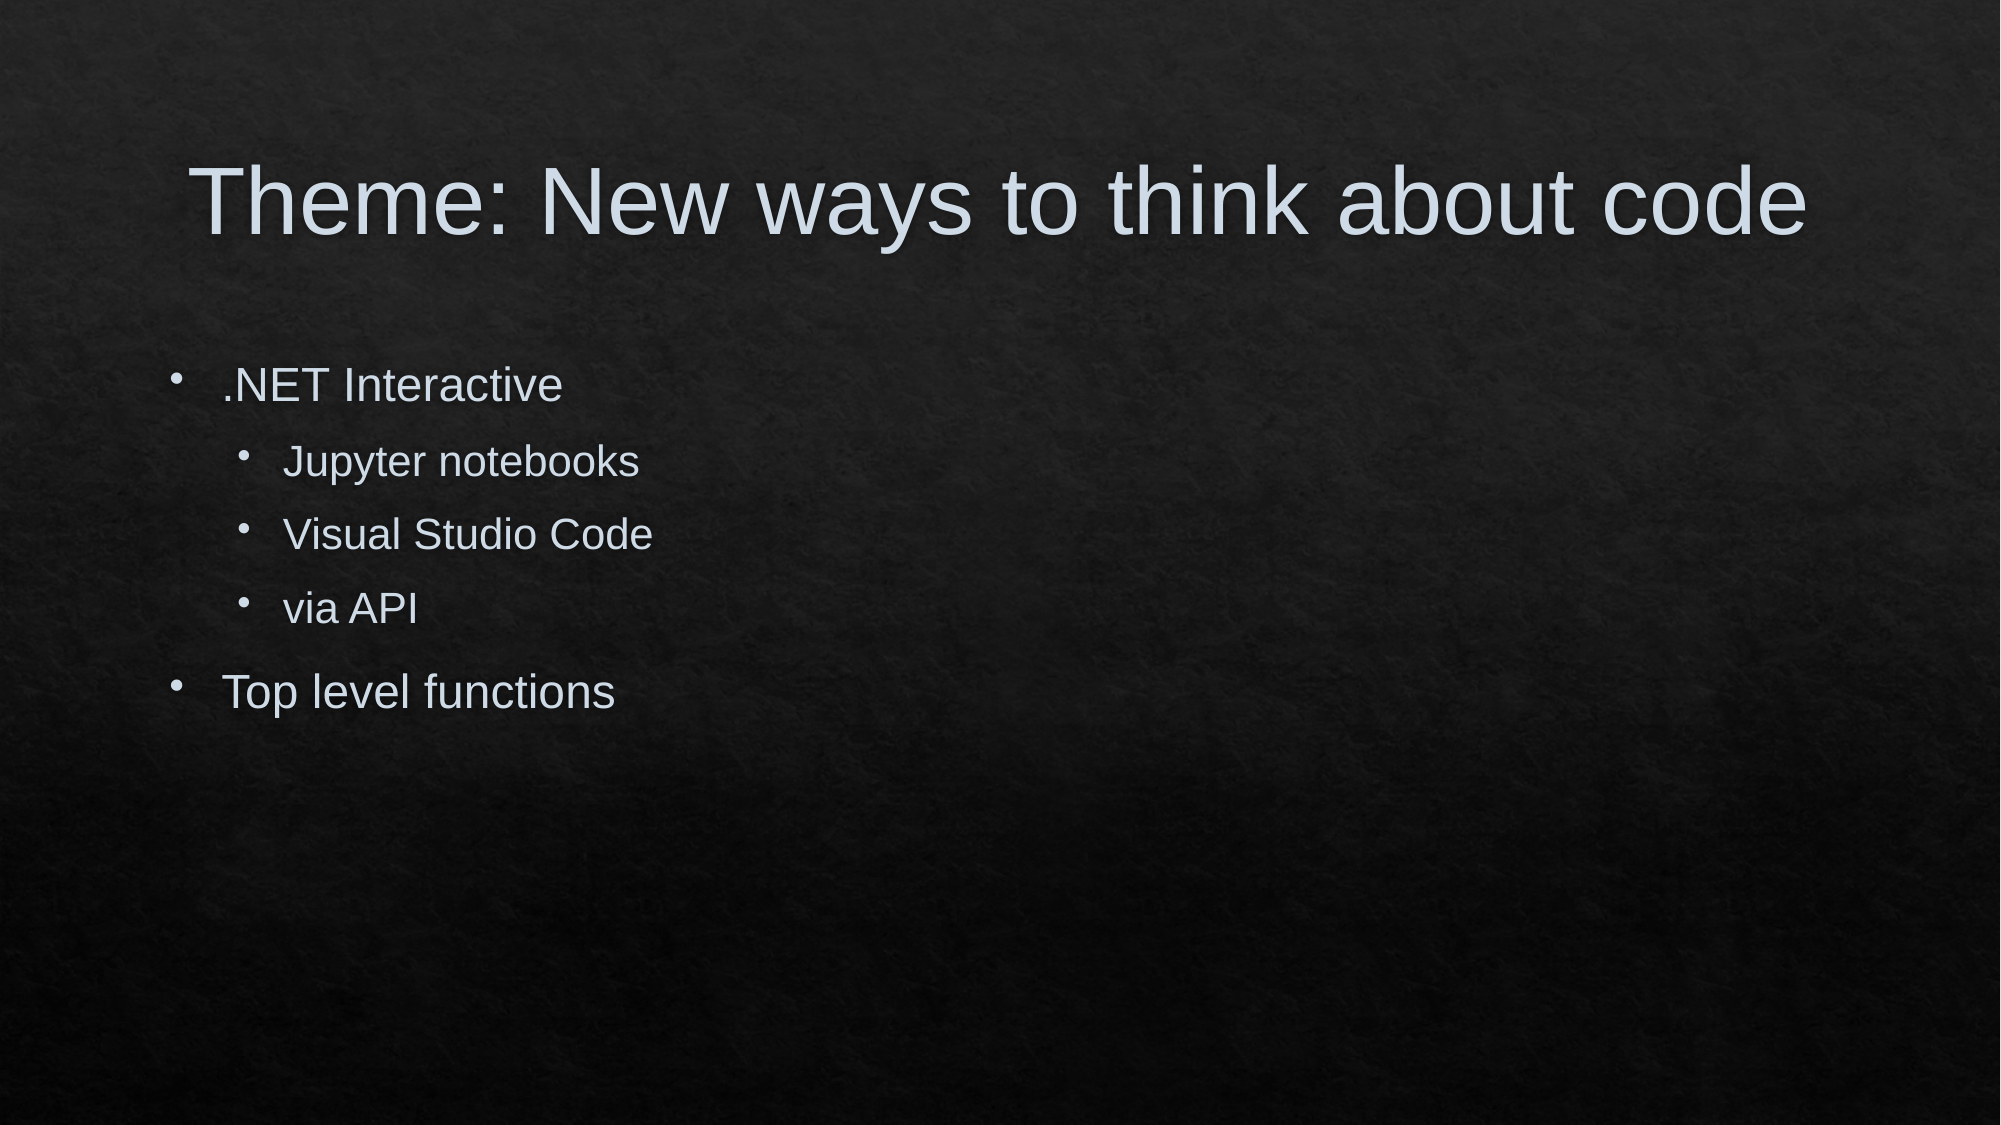

# Theme: New ways to think about code
.NET Interactive
Jupyter notebooks
Visual Studio Code
via API
Top level functions